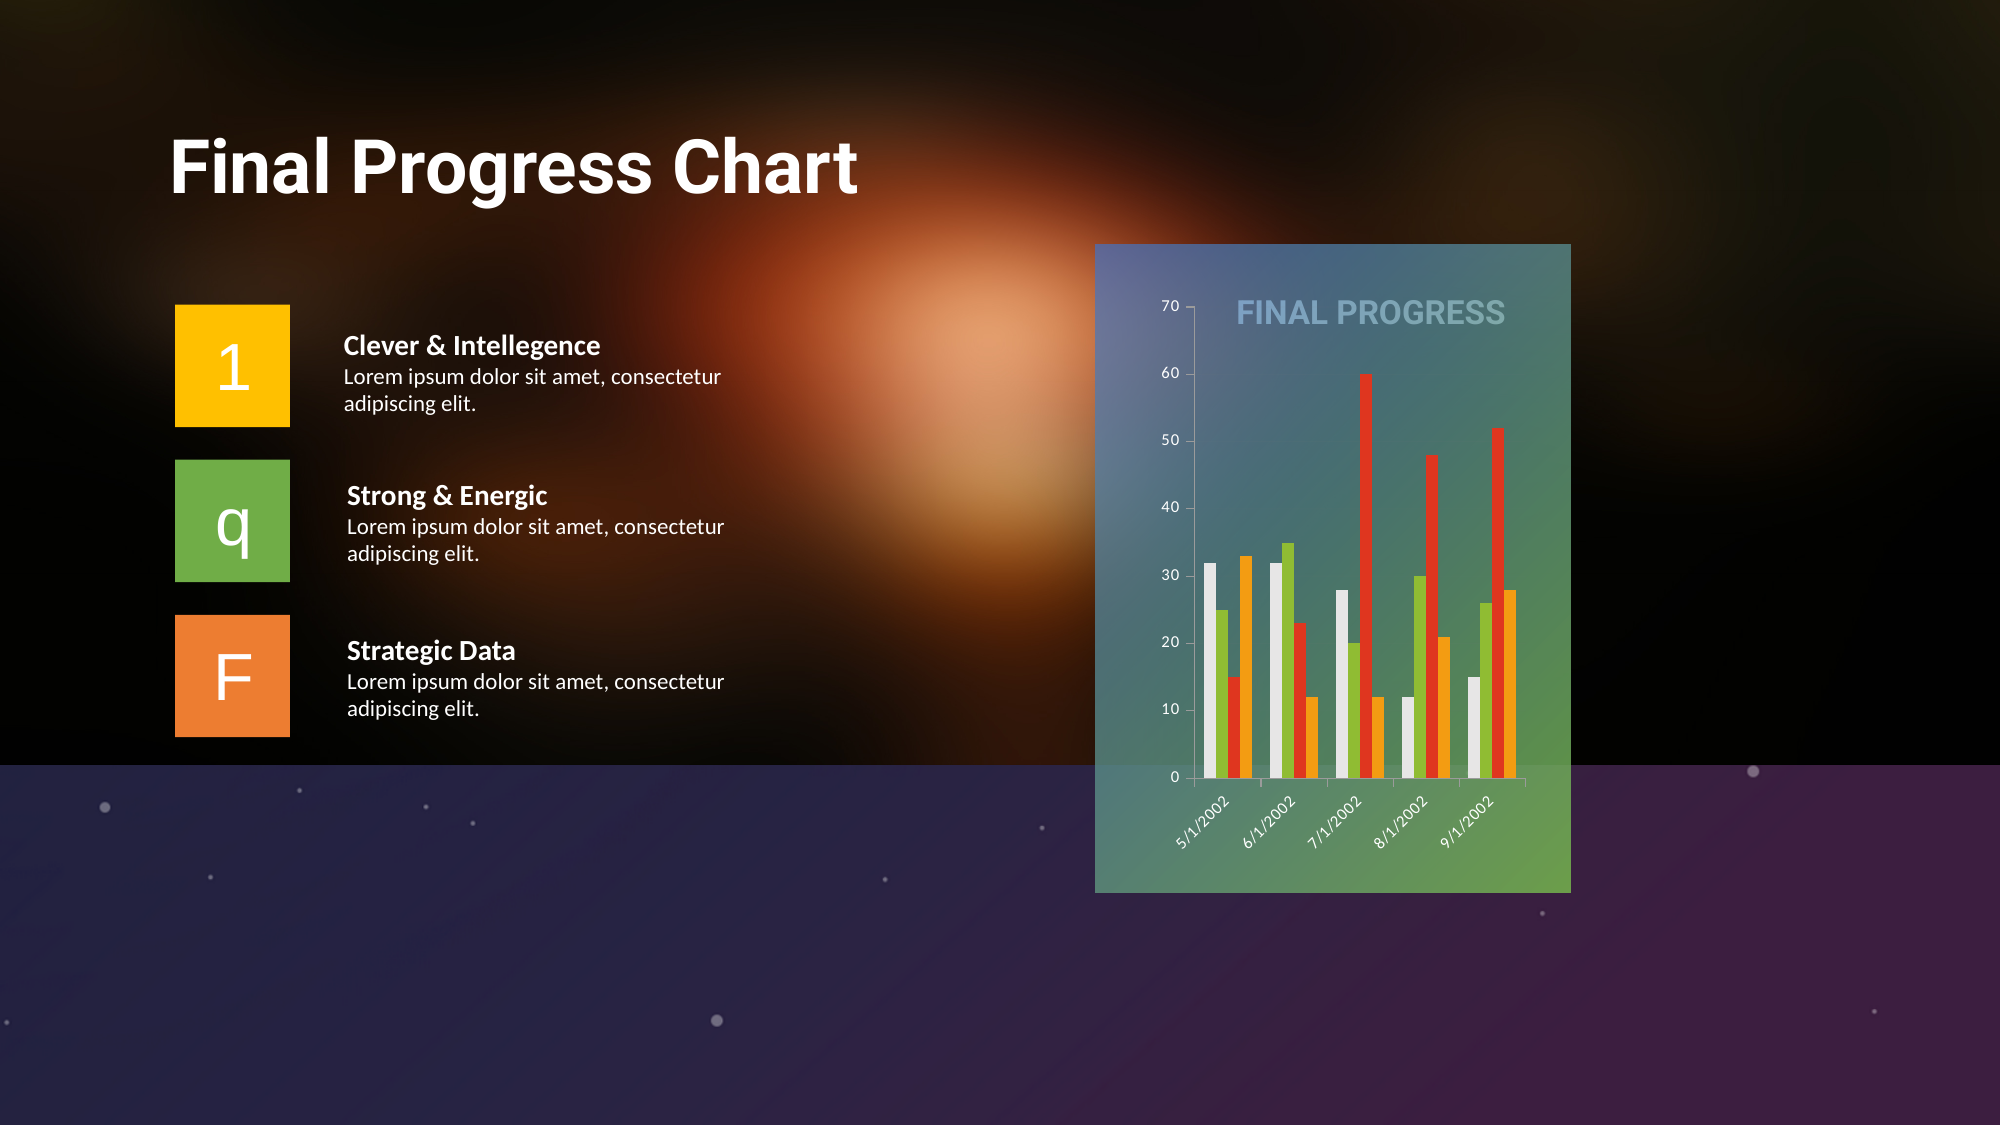

Final Progress Chart

FINAL PROGRESS

### Chart

| Category | Series 1 | Series 12 | Series 13 | Series 2 |
|---|---|---|---|---|
| 37377 | 32.0 | 25.0 | 15.0 | 33.0 |
| 37408 | 32.0 | 35.0 | 23.0 | 12.0 |
| 37438 | 28.0 | 20.0 | 60.0 | 12.0 |
| 37469 | 12.0 | 30.0 | 48.0 | 21.0 |
| 37500 | 15.0 | 26.0 | 52.0 | 28.0 |
1

Clever & Intellegence
Lorem ipsum dolor sit amet, consectetur adipiscing elit.
q

Strong & Energic
Lorem ipsum dolor sit amet, consectetur adipiscing elit.
F

Strategic Data
Lorem ipsum dolor sit amet, consectetur adipiscing elit.